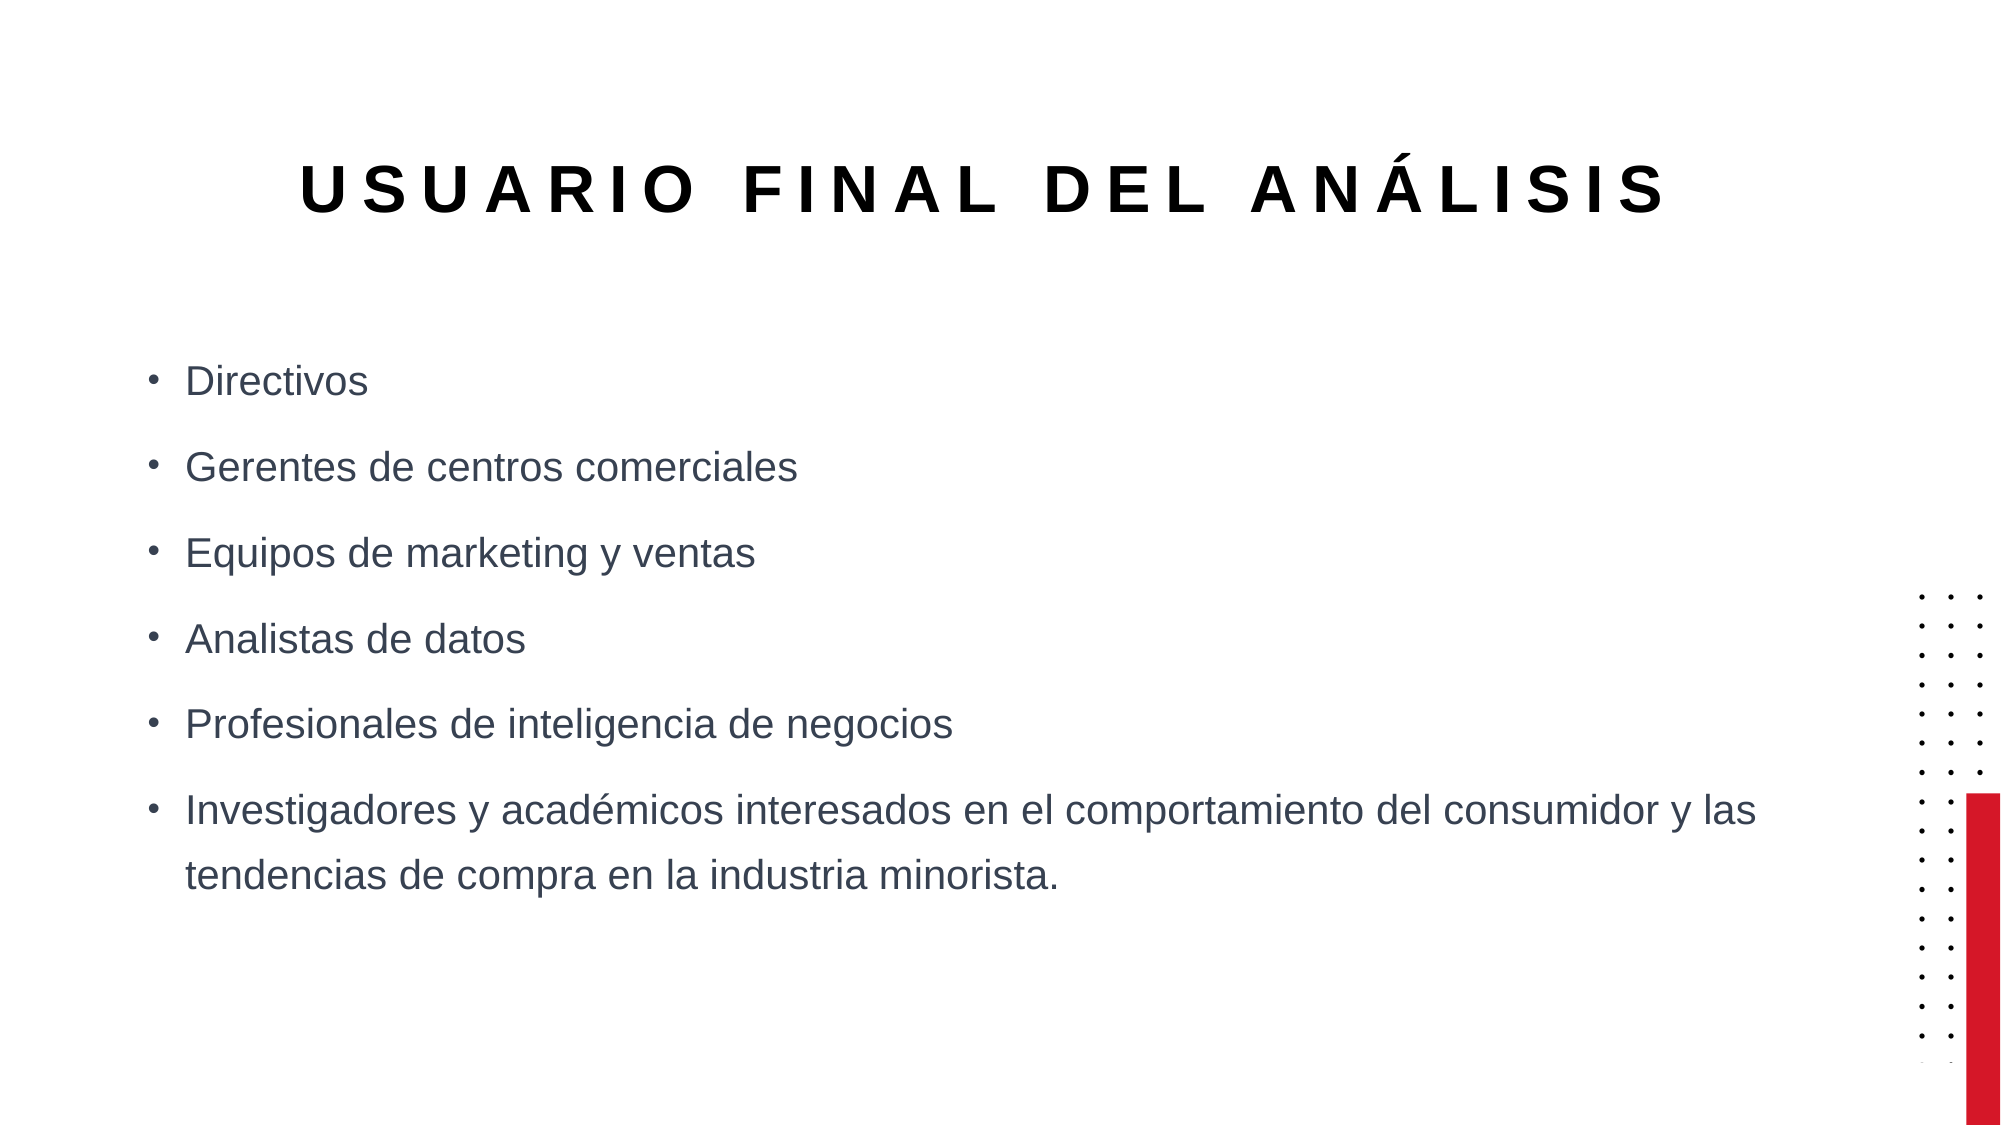

# Usuario Final del Análisis
Directivos
Gerentes de centros comerciales
Equipos de marketing y ventas
Analistas de datos
Profesionales de inteligencia de negocios
Investigadores y académicos interesados en el comportamiento del consumidor y las tendencias de compra en la industria minorista.